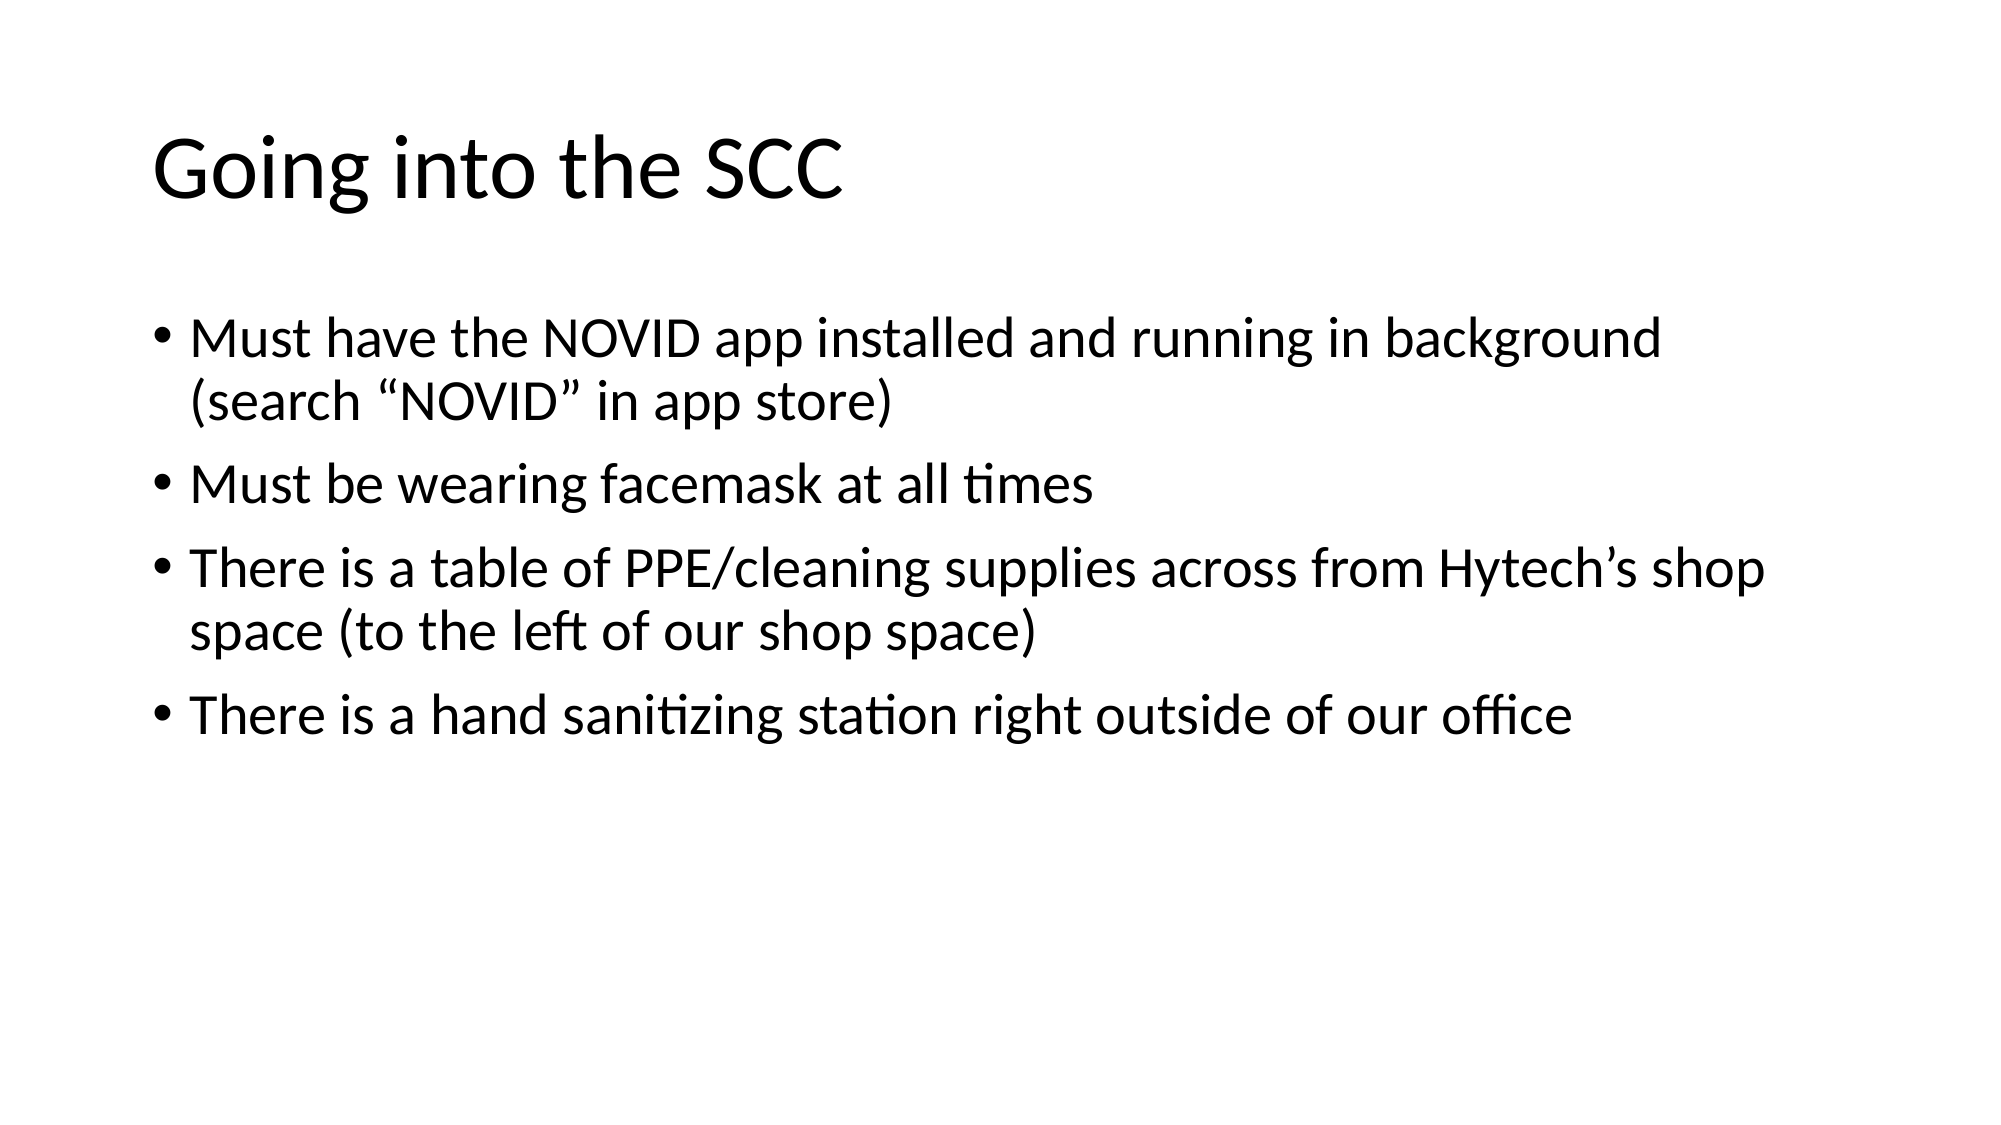

# Going into the SCC
Must have the NOVID app installed and running in background (search “NOVID” in app store)
Must be wearing facemask at all times
There is a table of PPE/cleaning supplies across from Hytech’s shop space (to the left of our shop space)
There is a hand sanitizing station right outside of our office